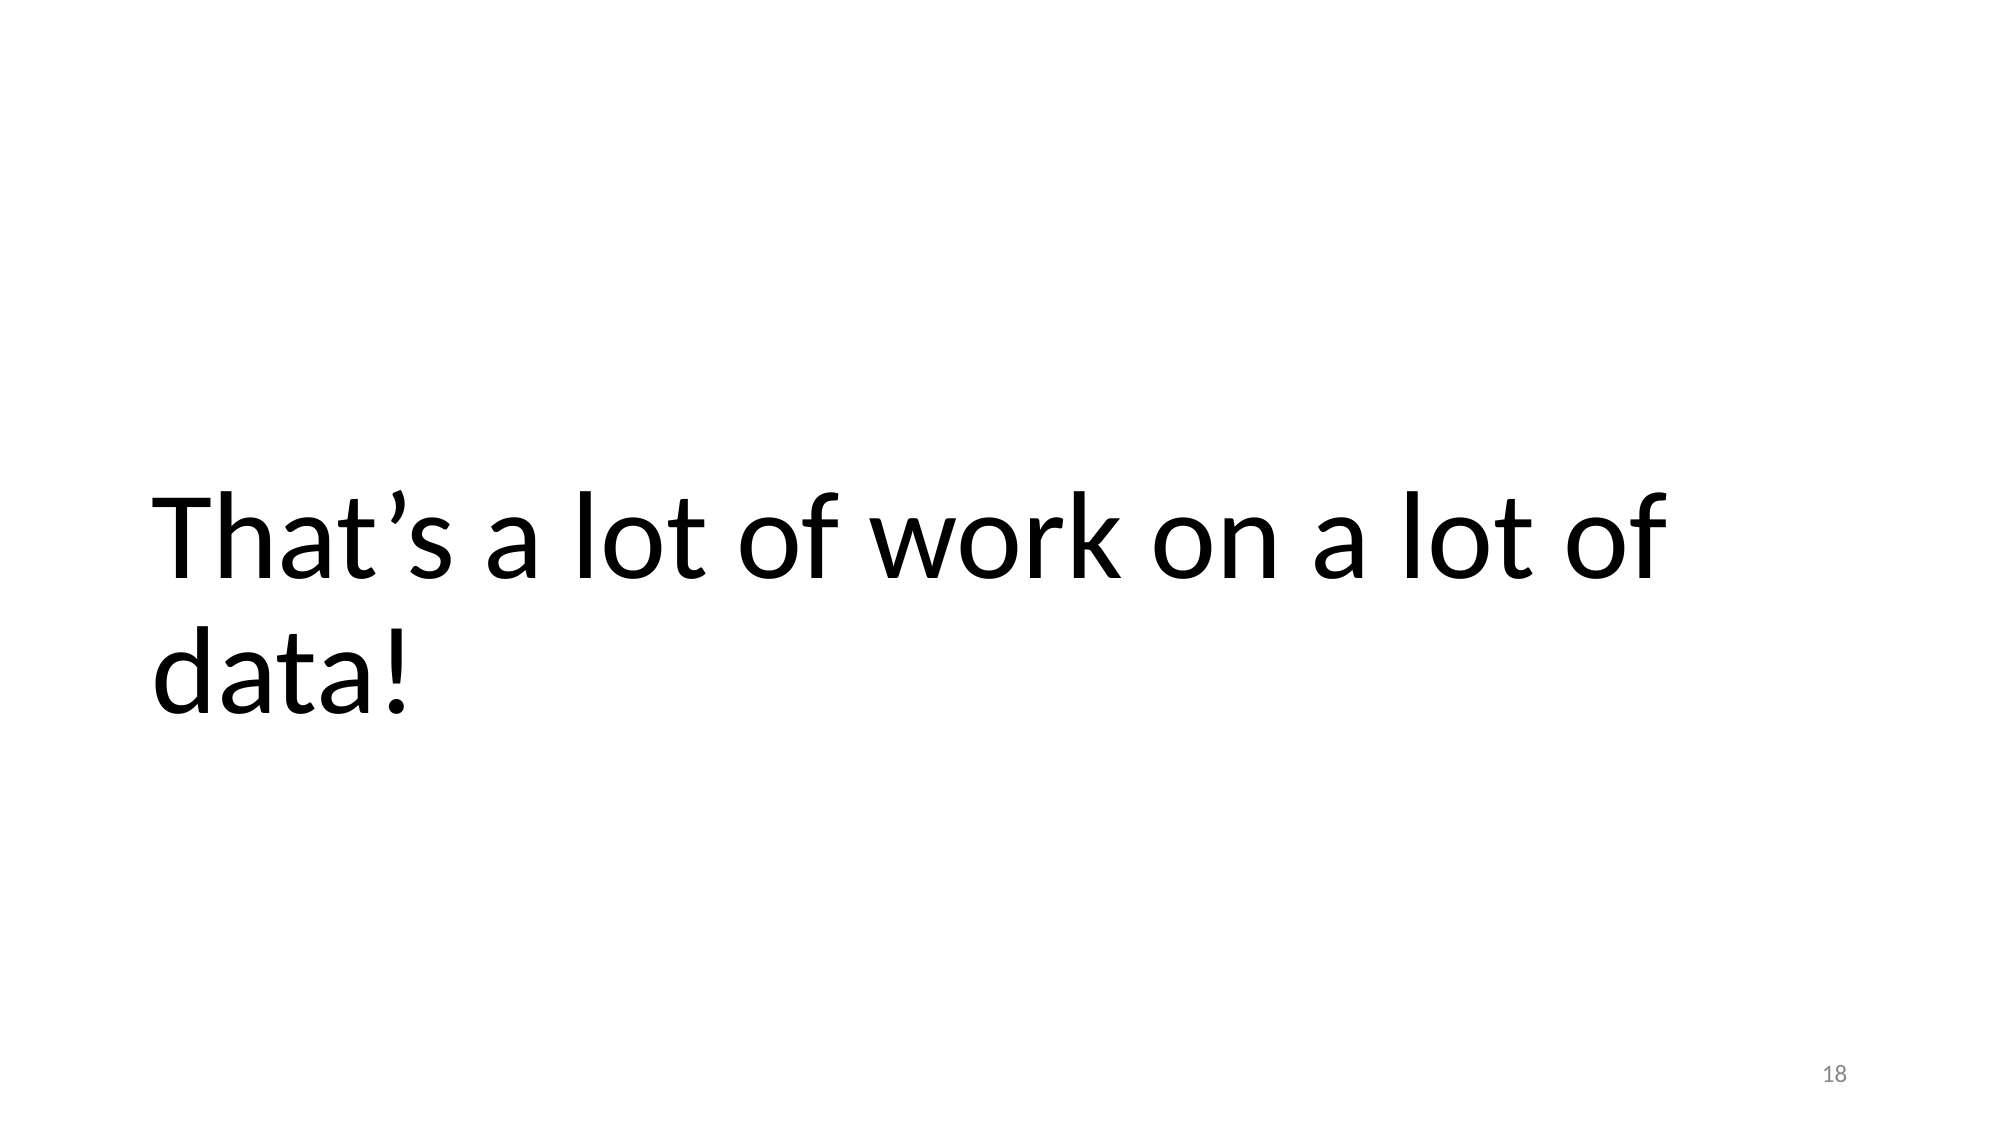

# That’s a lot of work on a lot of data!
18